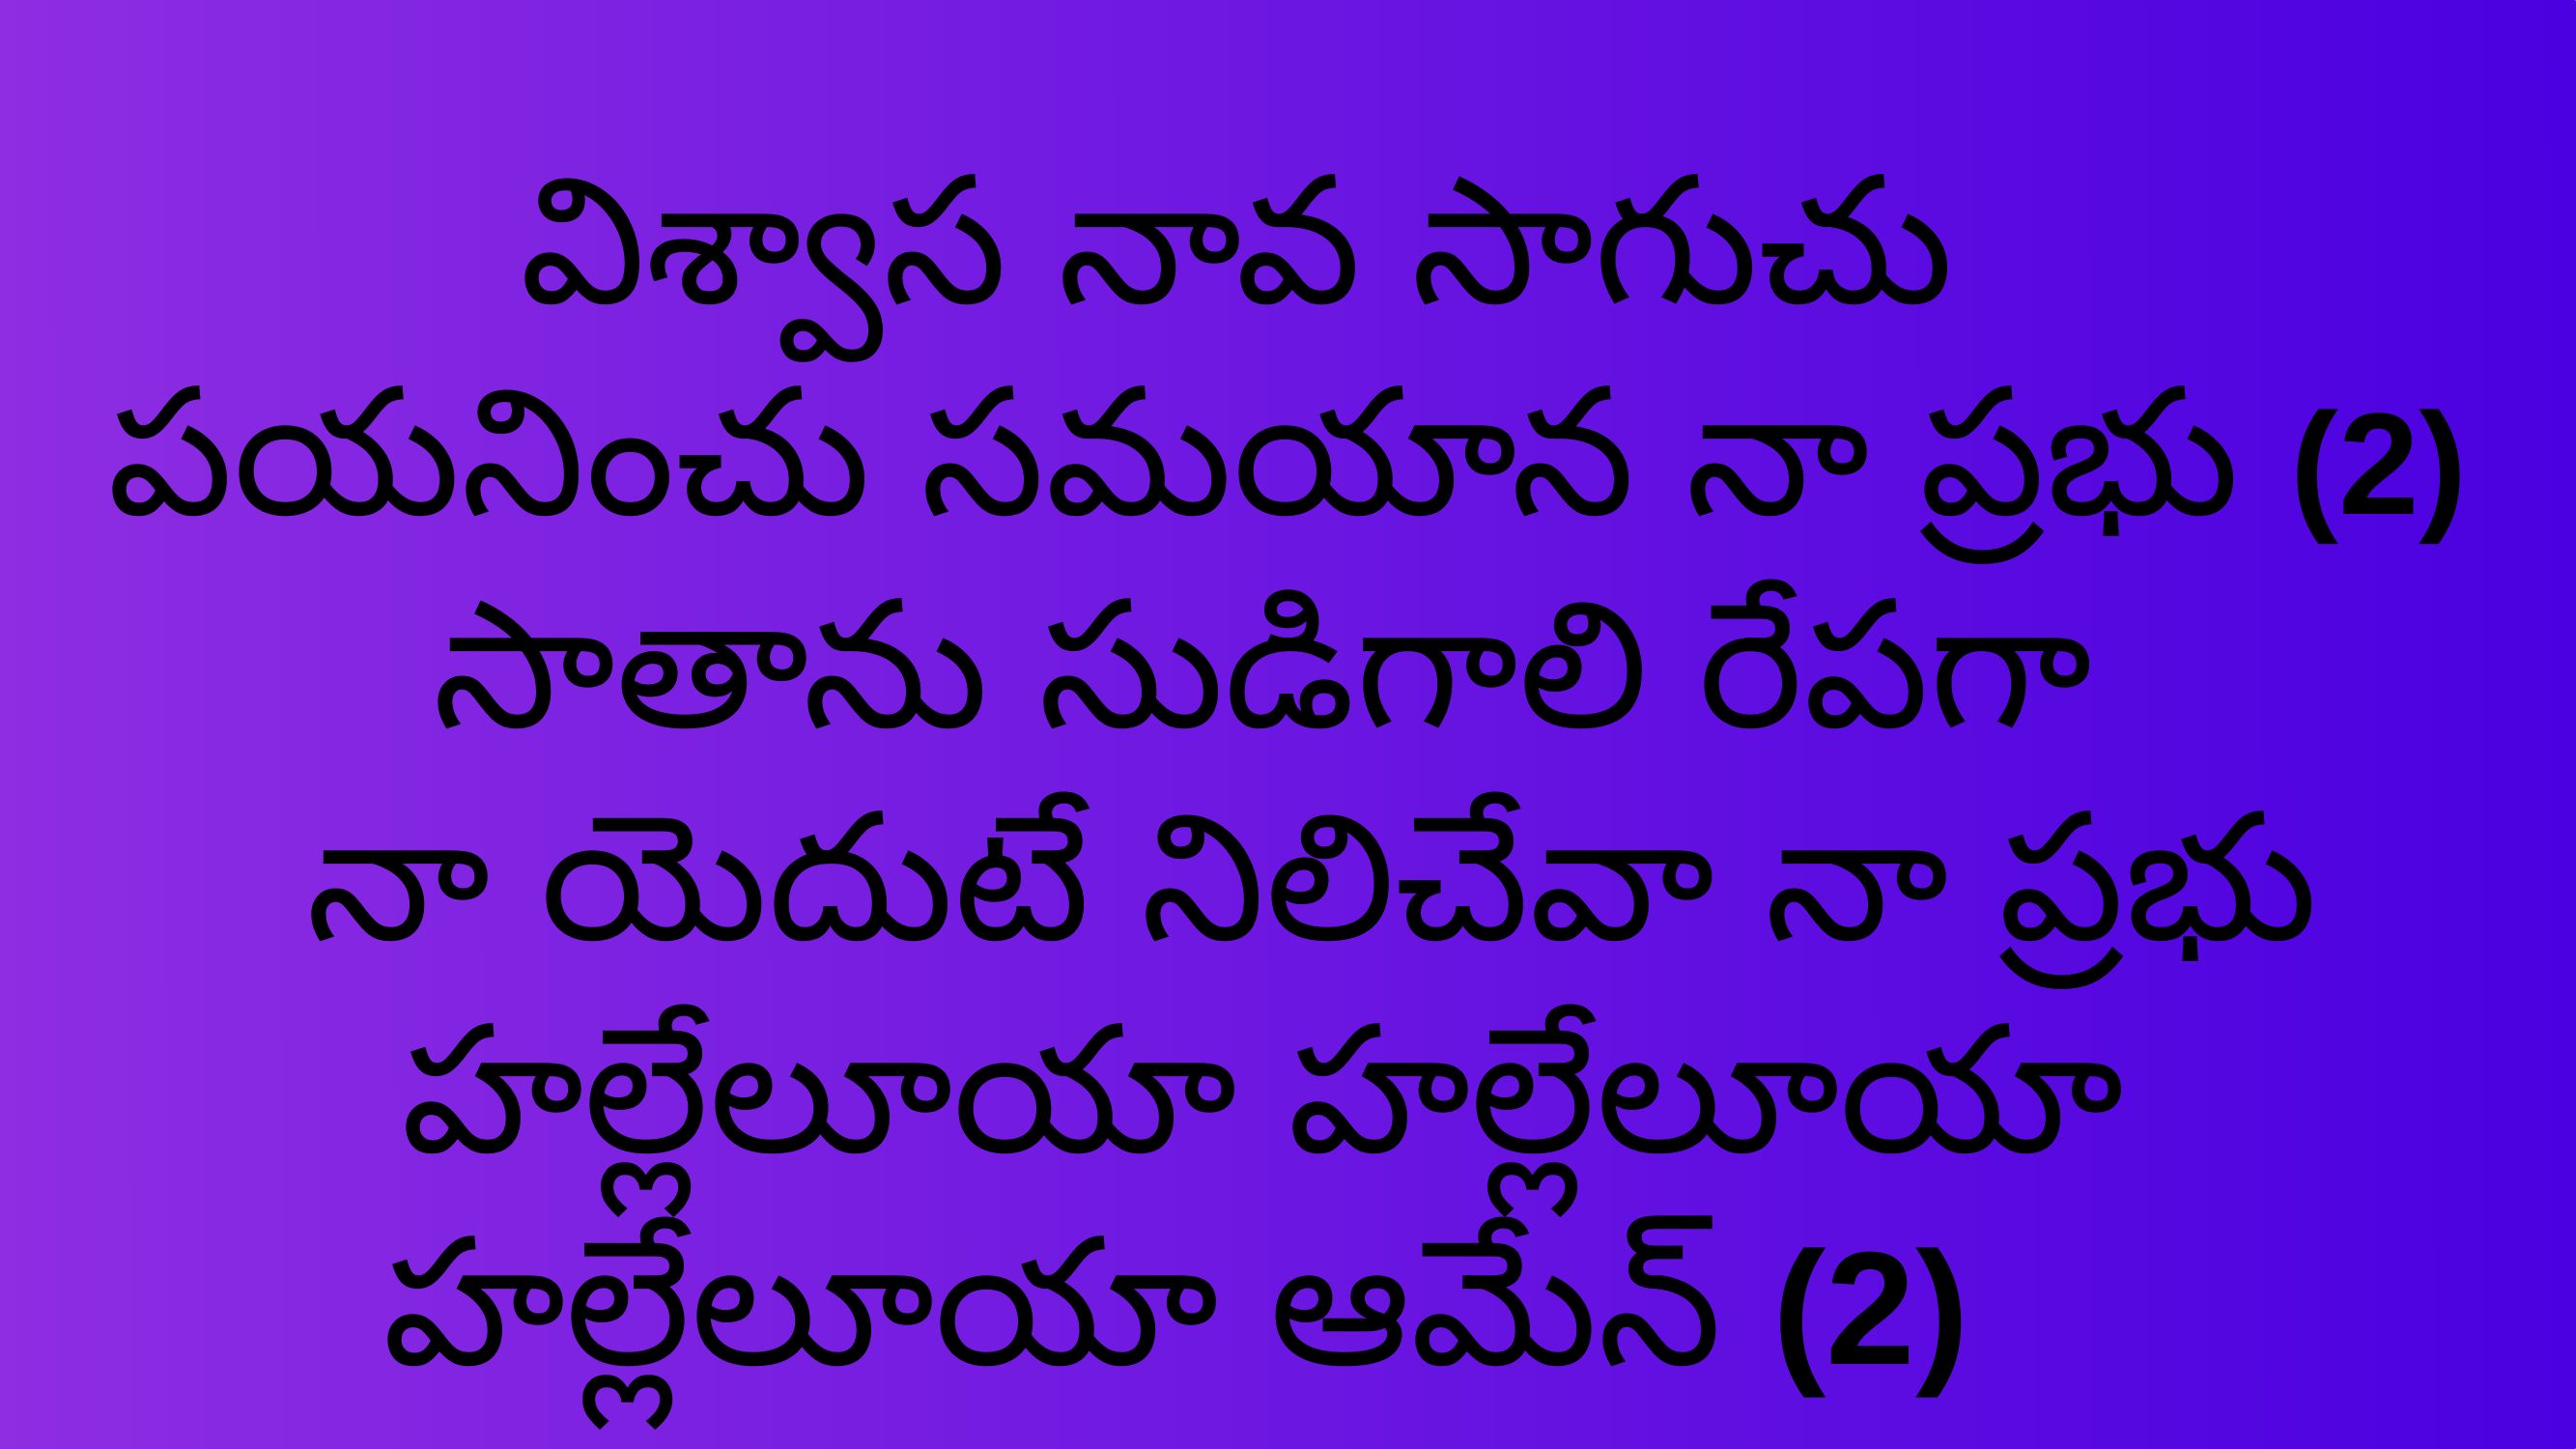

విశ్వాస నావ సాగుచు
పయనించు సమయాన నా ప్రభు (2)
సాతాను సుడిగాలి రేపగా
 నా యెదుటే నిలిచేవా నా ప్రభు
హల్లేలూయా హల్లేలూయా
హల్లేలూయా ఆమేన్‌ (2)